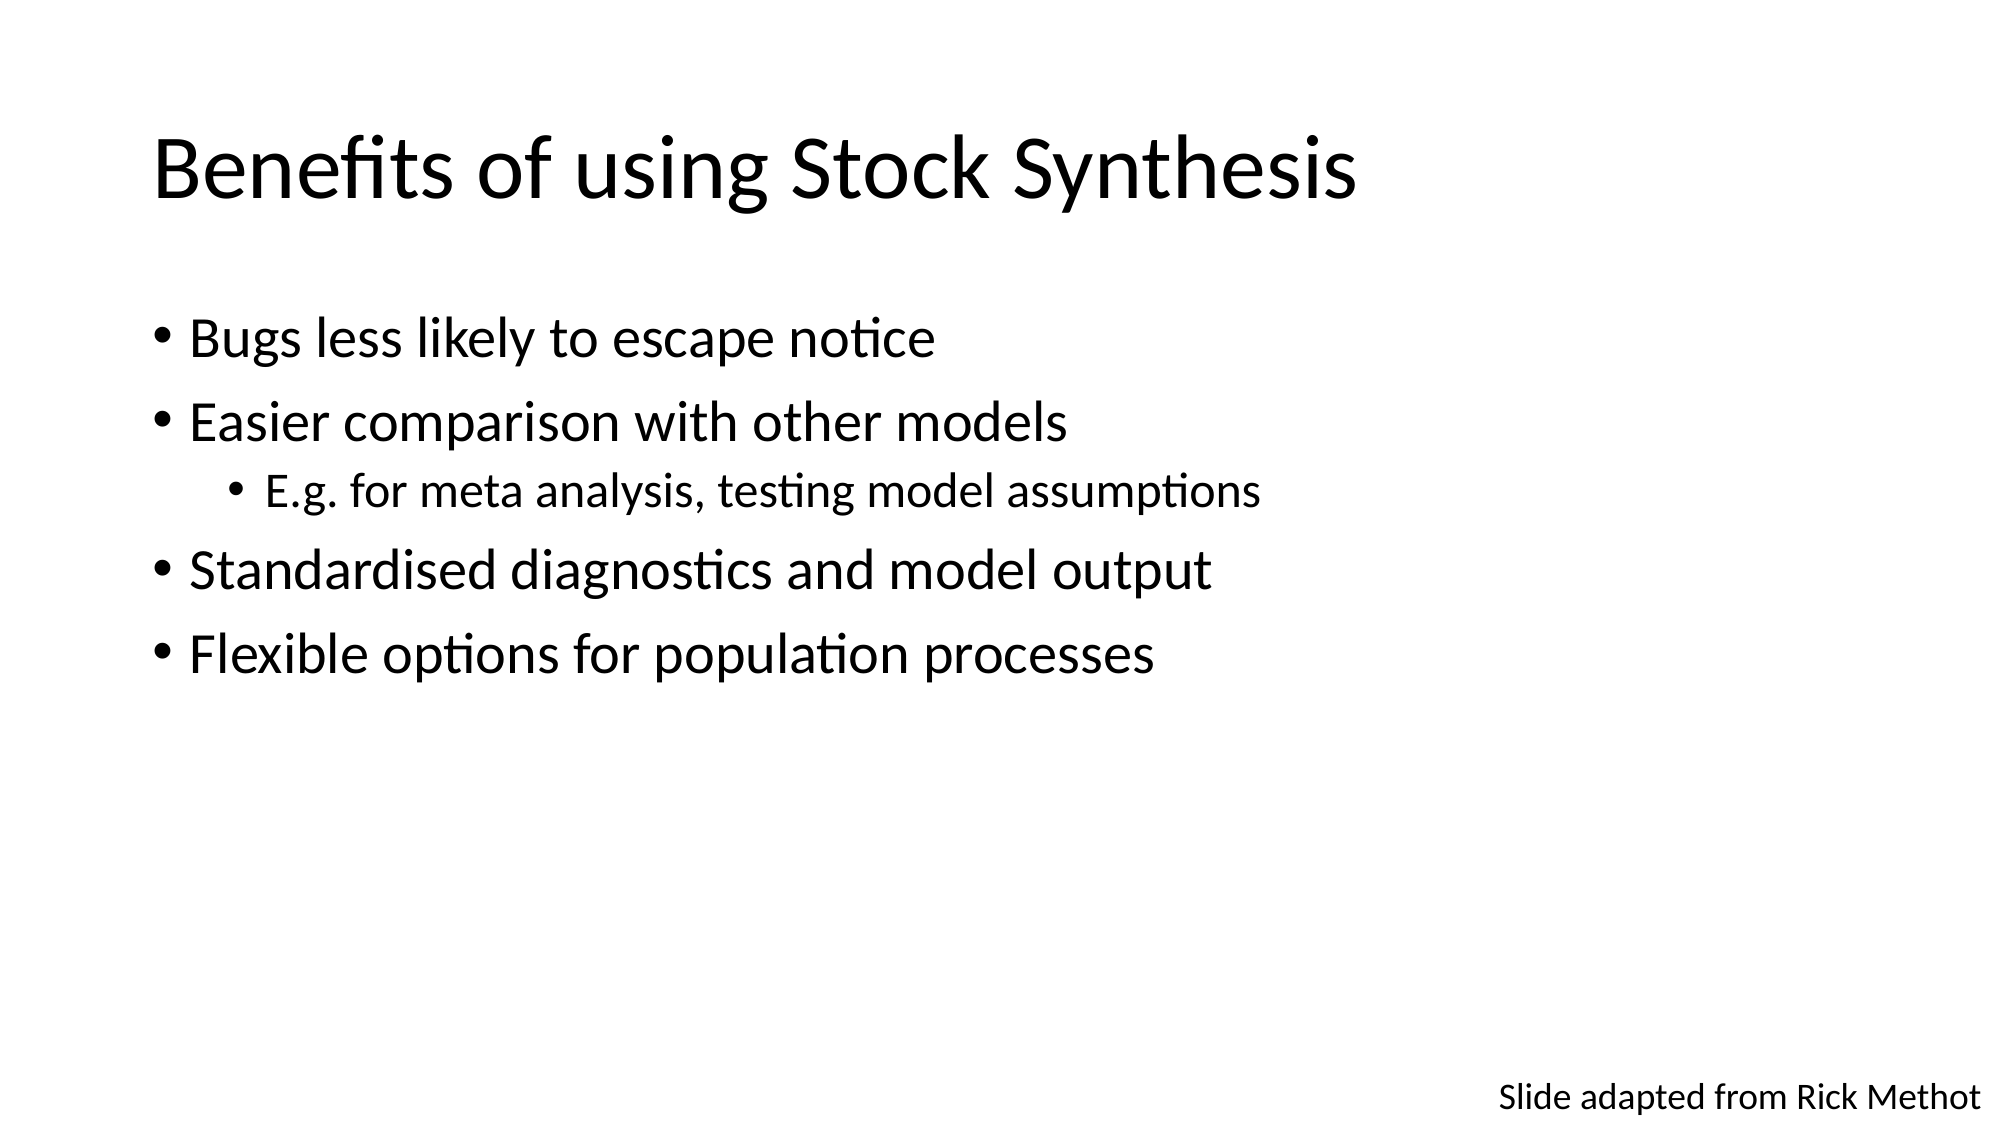

# Benefits of using Stock Synthesis
Bugs less likely to escape notice
Easier comparison with other models
E.g. for meta analysis, testing model assumptions
Standardised diagnostics and model output
Flexible options for population processes
Slide adapted from Rick Methot